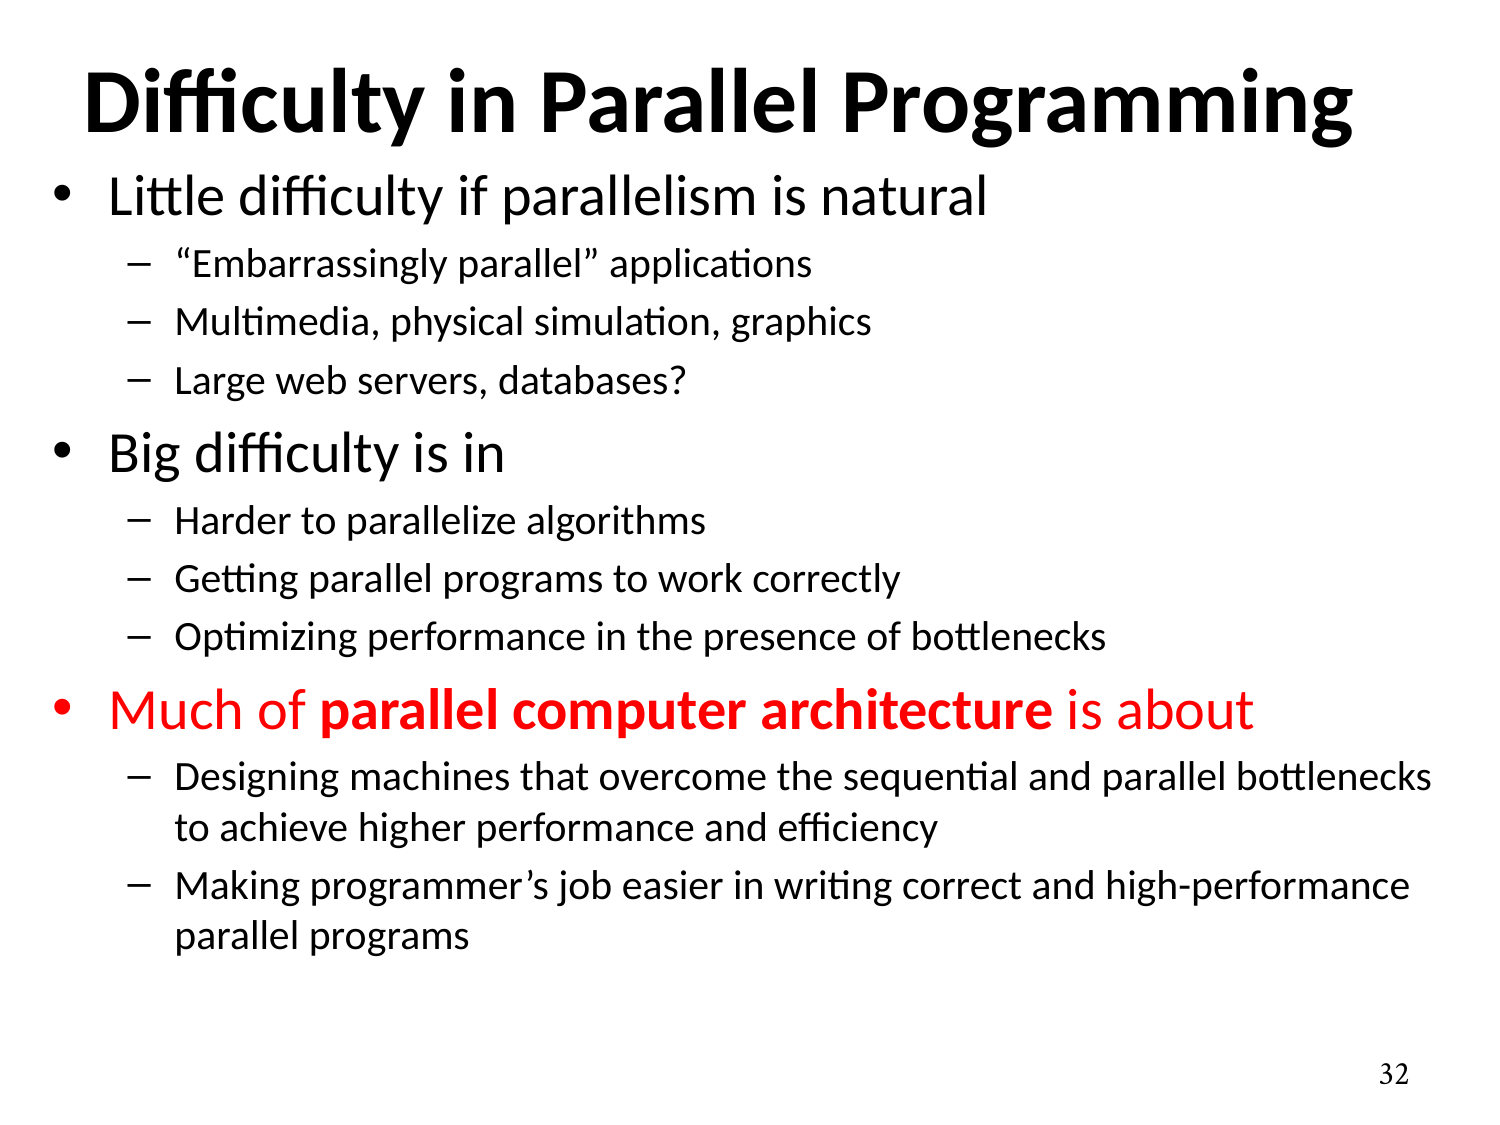

# Difficulty in Parallel Programming
Little difficulty if parallelism is natural
“Embarrassingly parallel” applications
Multimedia, physical simulation, graphics
Large web servers, databases?
Big difficulty is in
Harder to parallelize algorithms
Getting parallel programs to work correctly
Optimizing performance in the presence of bottlenecks
Much of parallel computer architecture is about
Designing machines that overcome the sequential and parallel bottlenecks to achieve higher performance and efficiency
Making programmer’s job easier in writing correct and high-performance parallel programs
32